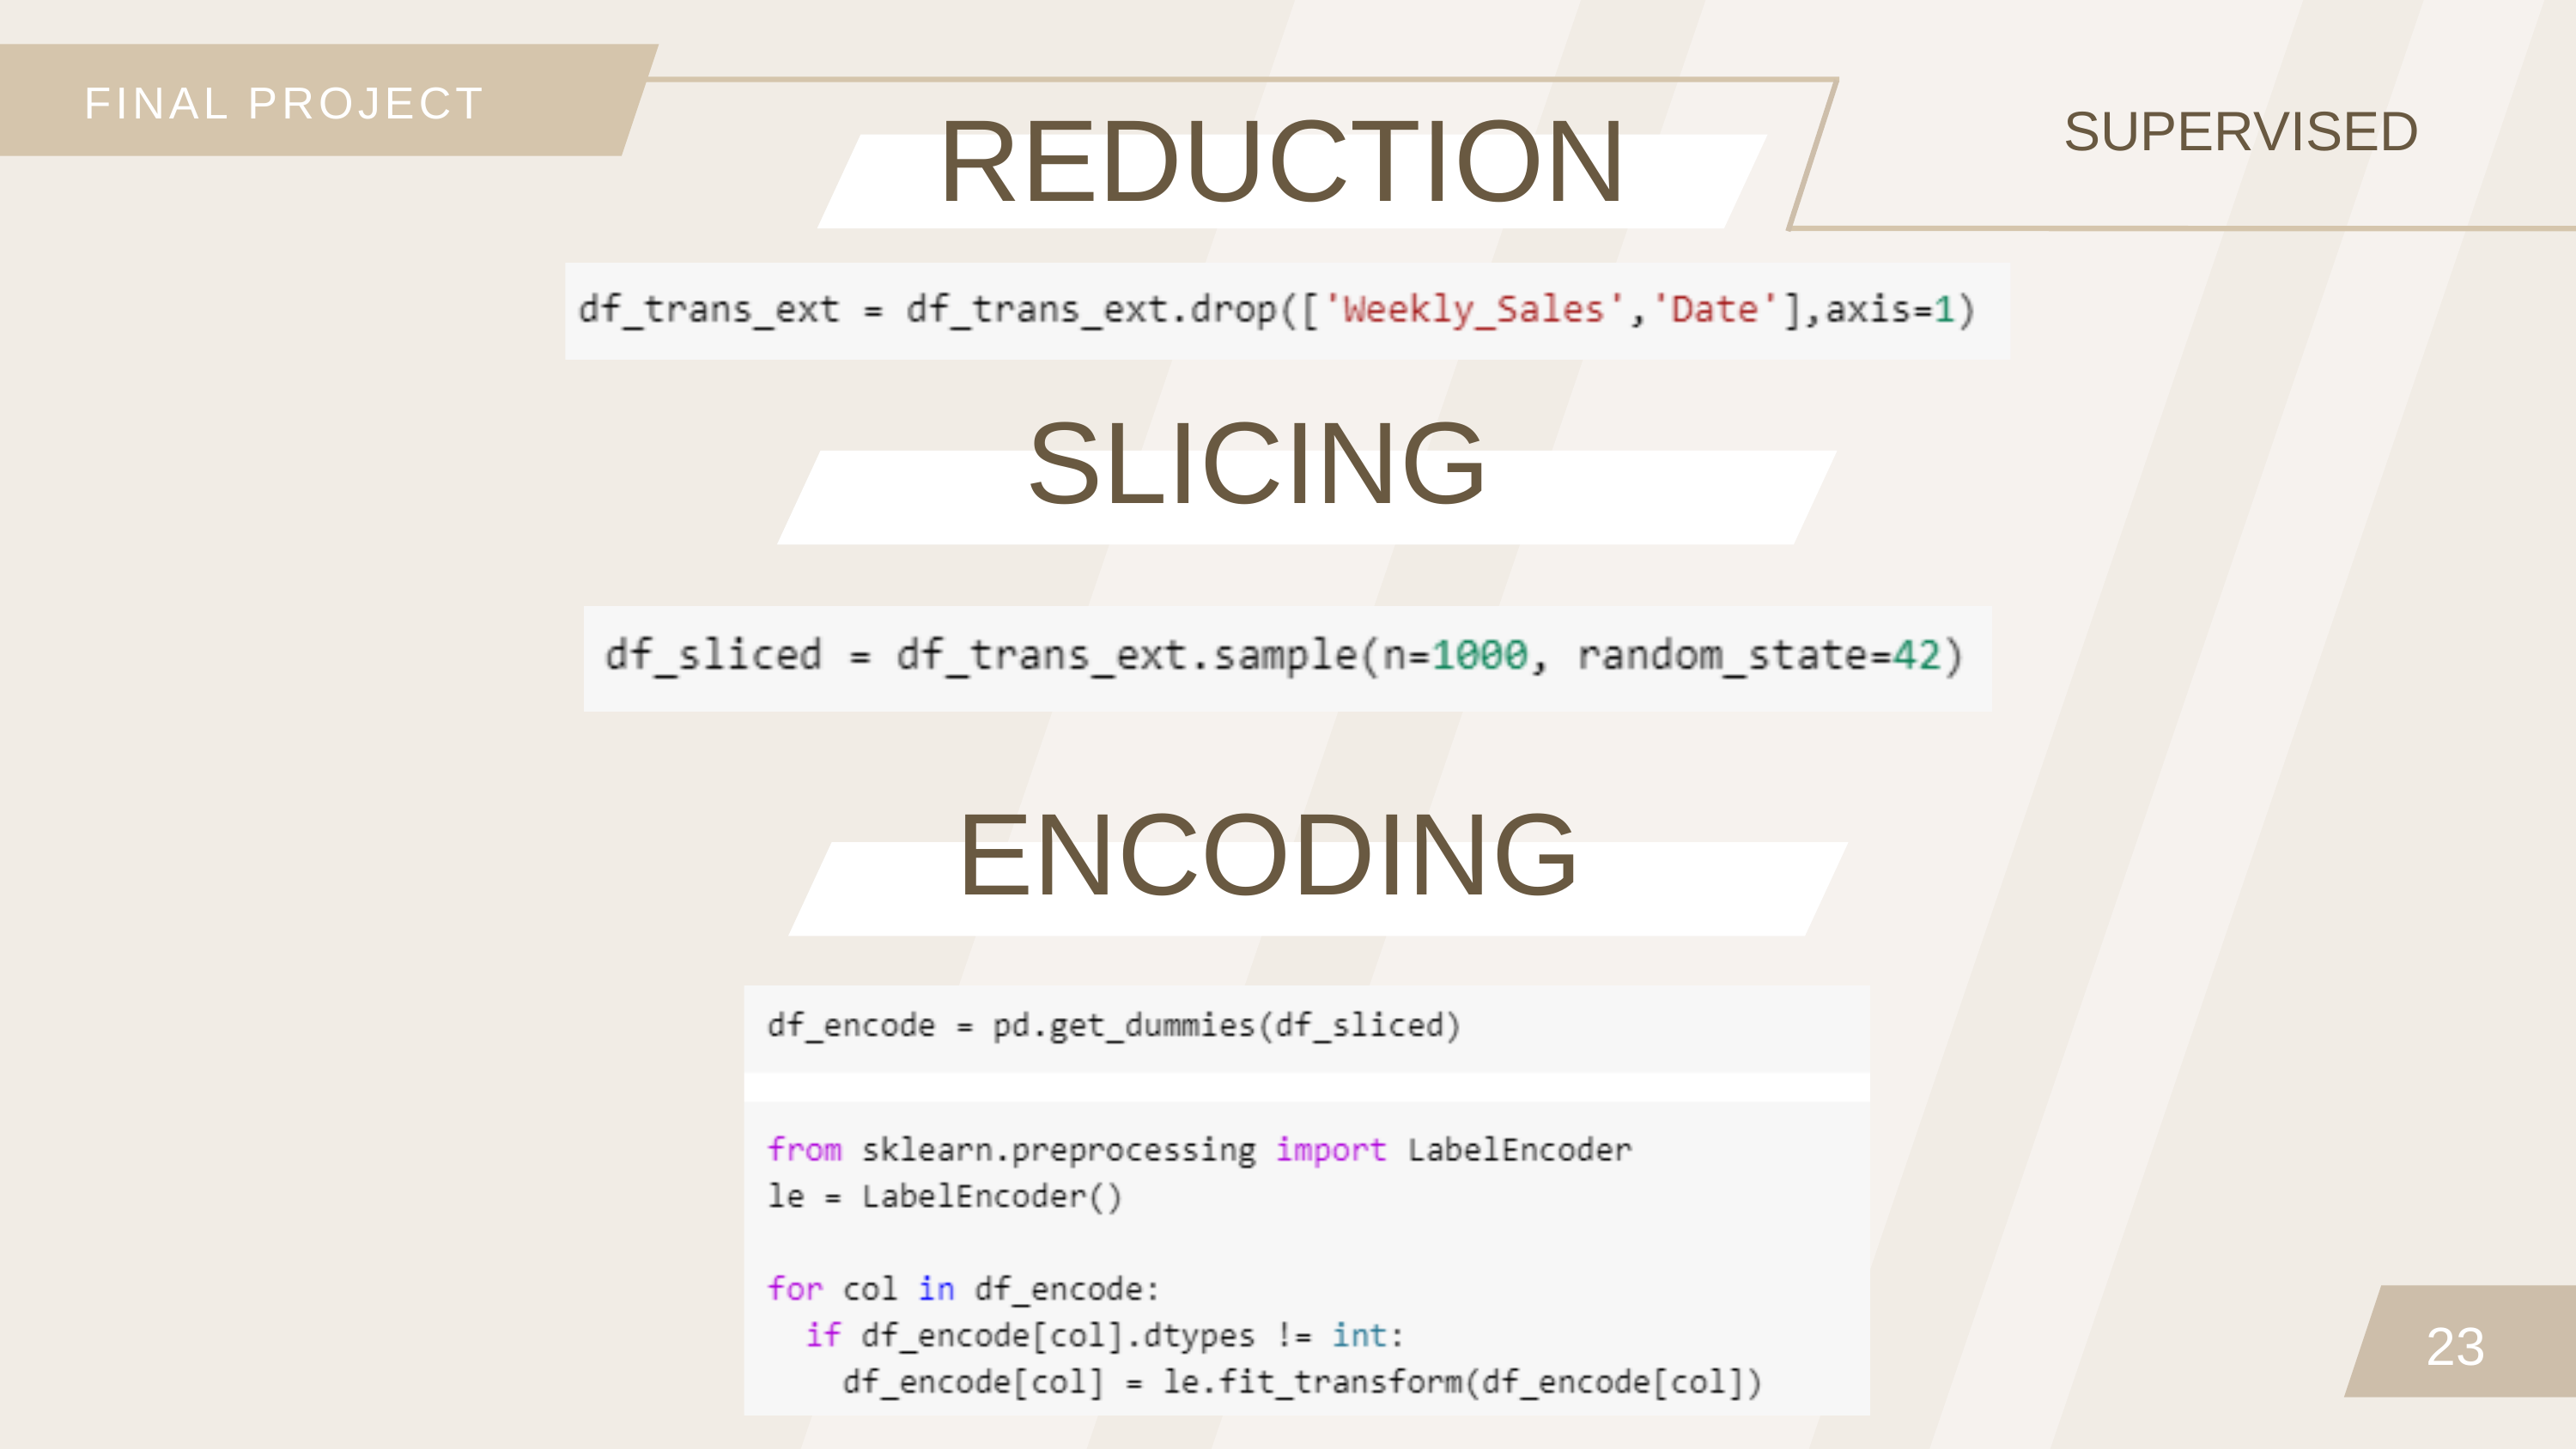

REDUCTION
FINAL PROJECT

SUPERVISED

SLICING

ENCODING

23